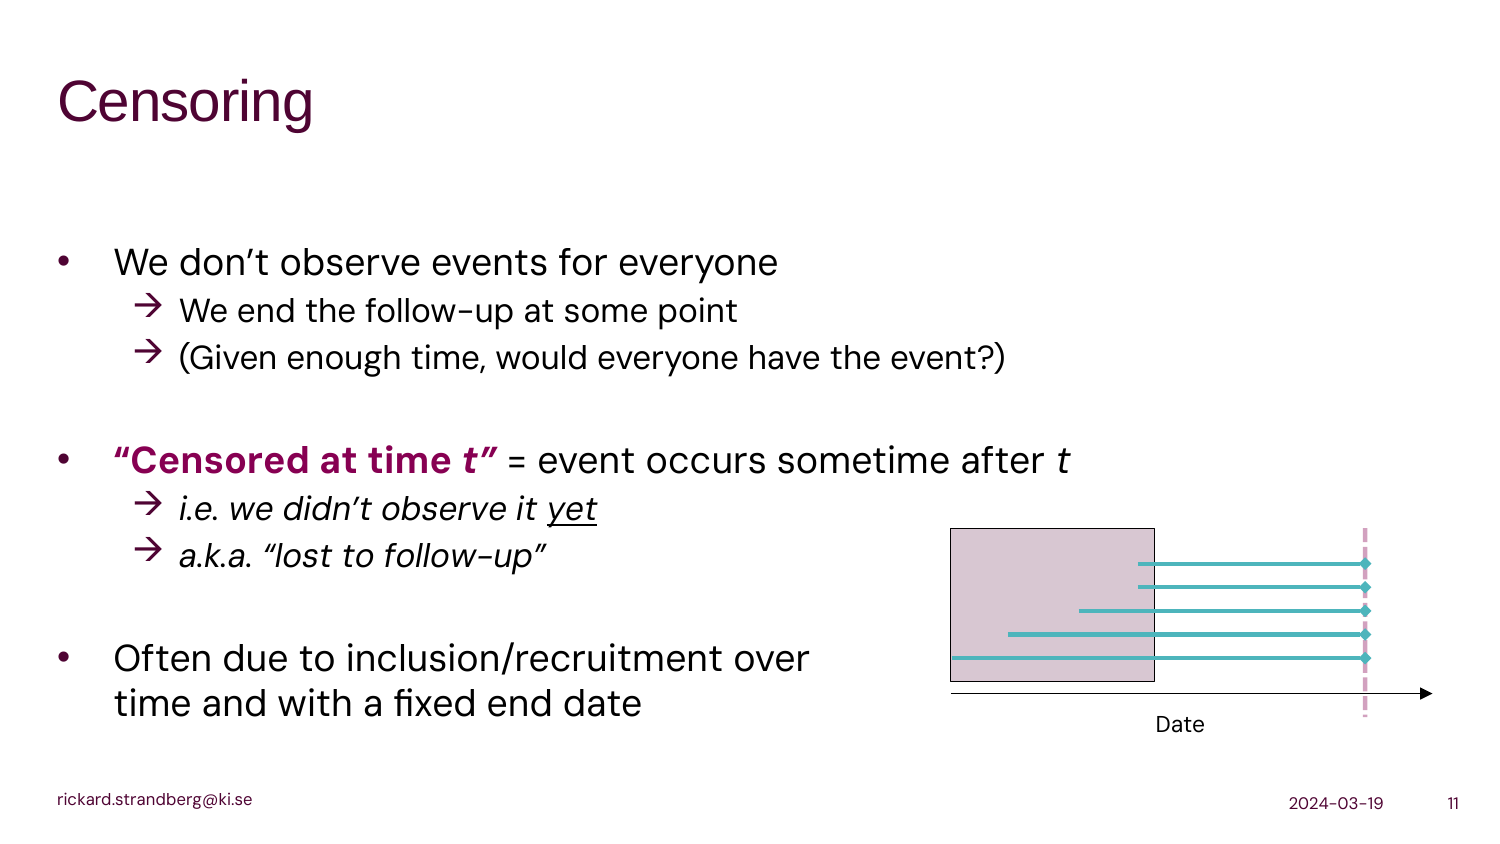

# Censoring
We don’t observe events for everyone
We end the follow-up at some point
(Given enough time, would everyone have the event?)

“Censored at time t” = event occurs sometime after t
i.e. we didn’t observe it yet
a.k.a. “lost to follow-up”

Often due to inclusion/recruitment over
time and with a fixed end date

Date
2024-03-19
11
rickard.strandberg@ki.se